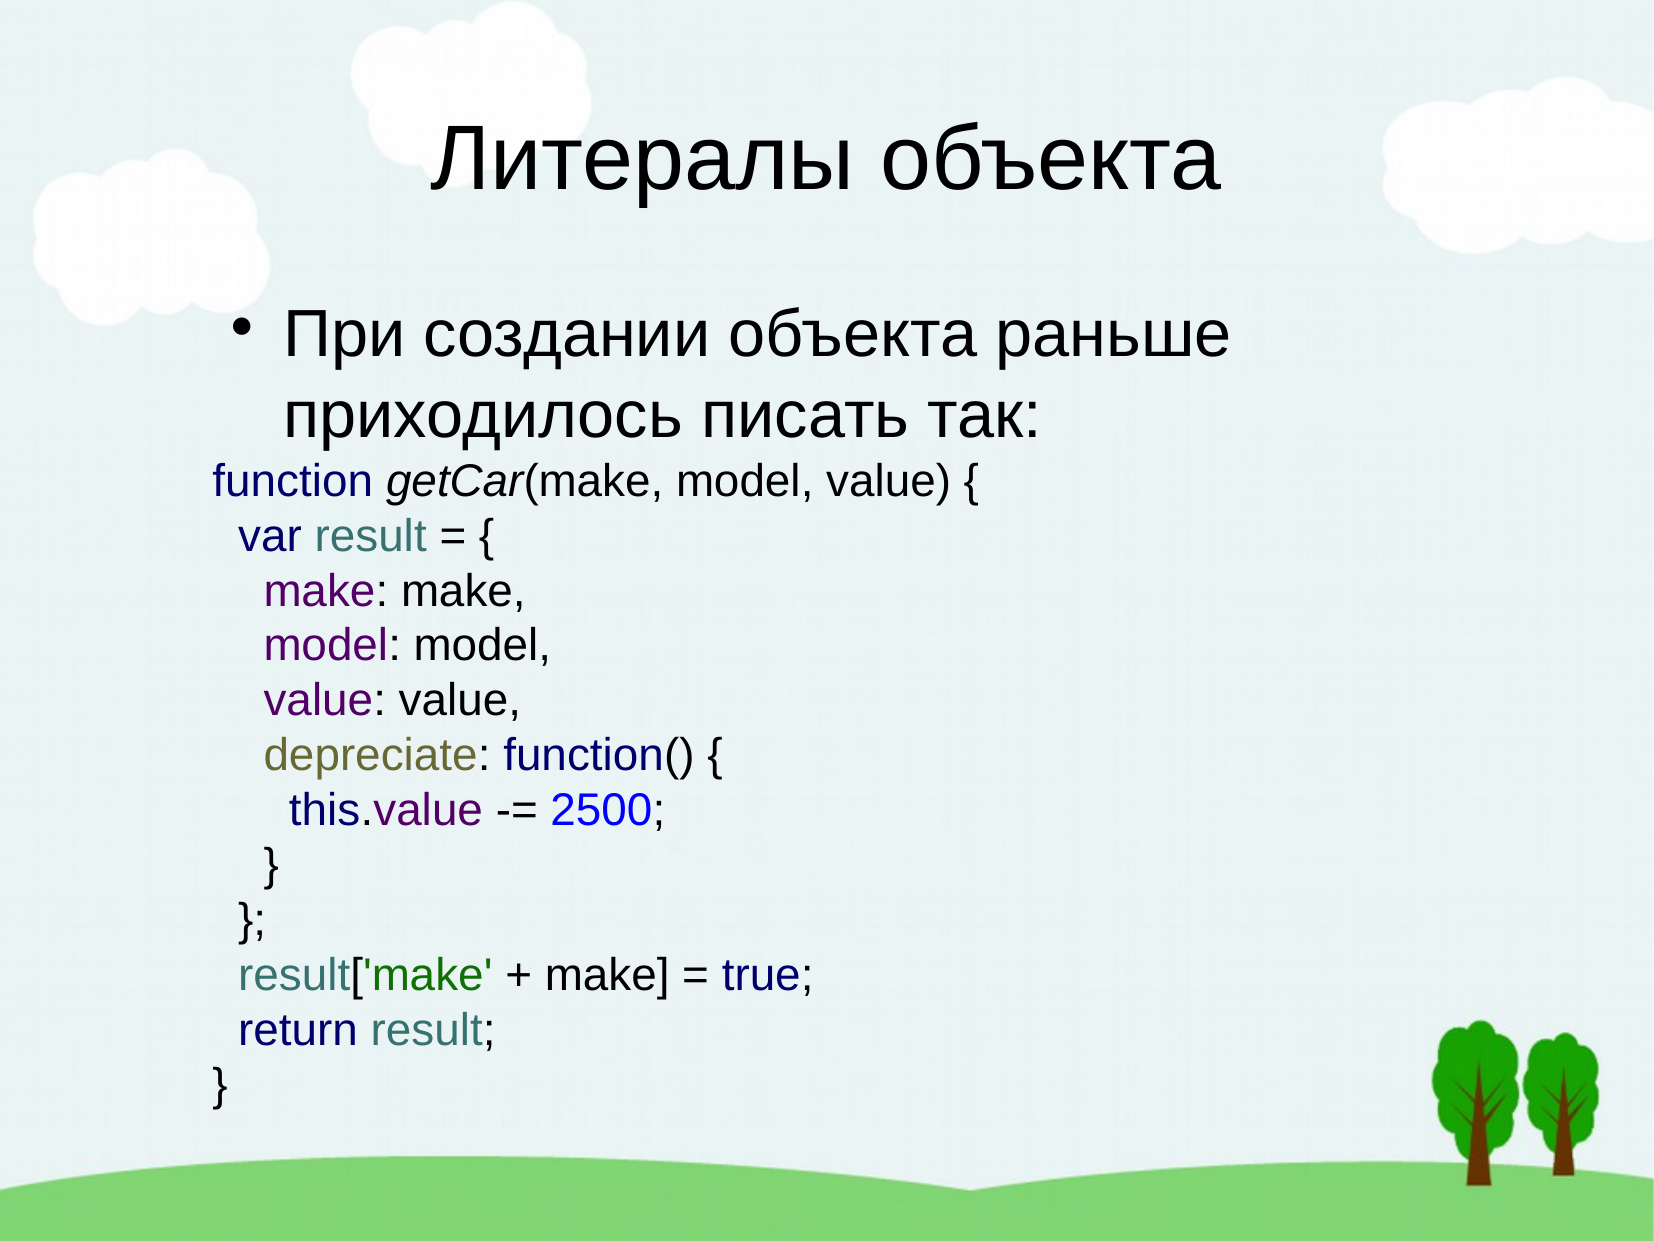

Литералы объекта
При создании объекта раньше приходилось писать так:
function getCar(make, model, value) {
  var result = {
    make: make,
    model: model,
    value: value,
    depreciate: function() {
      this.value -= 2500;
    }
  };
  result['make' + make] = true;
  return result;
}